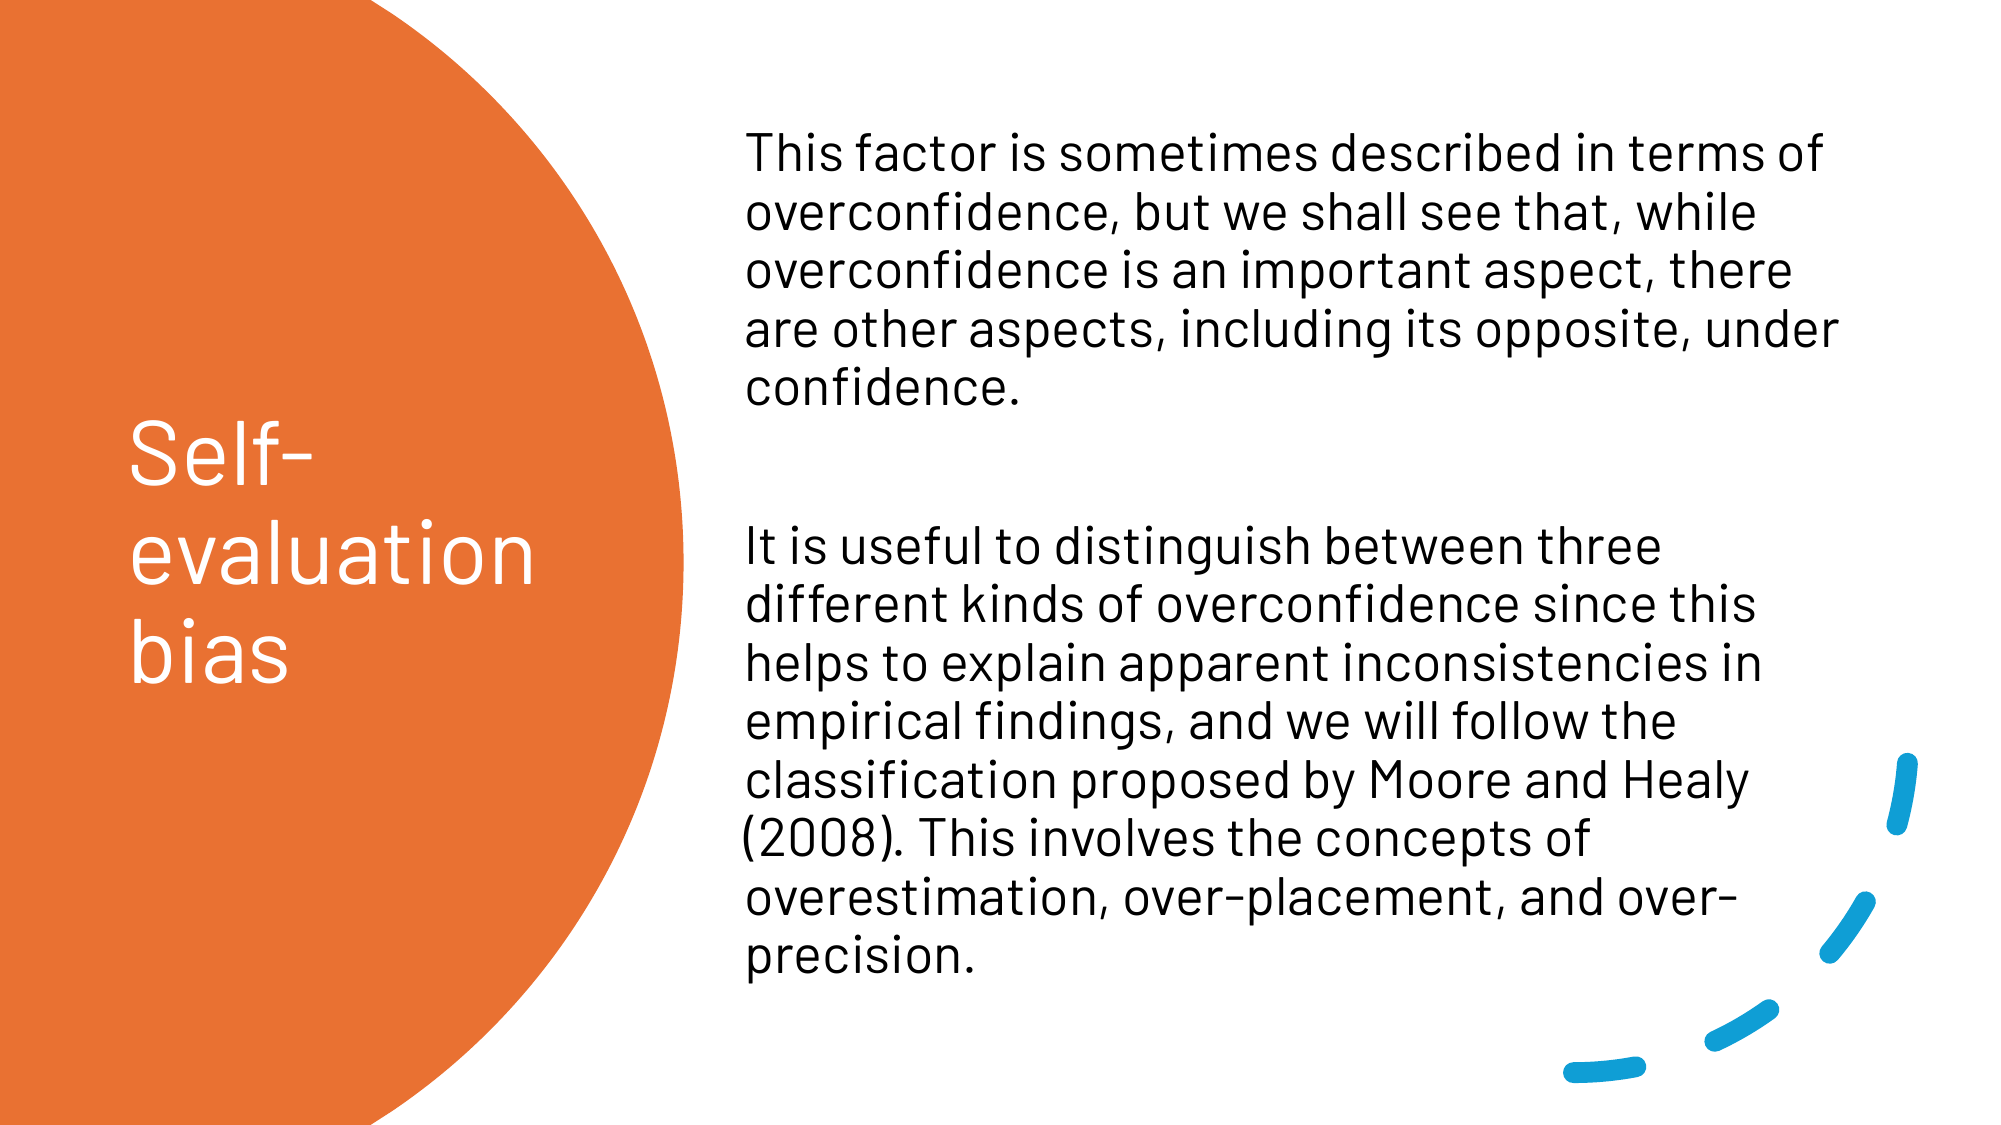

This factor is sometimes described in terms of overconfidence, but we shall see that, while overconfidence is an important aspect, there are other aspects, including its opposite, under confidence.

It is useful to distinguish between three different kinds of overconfidence since this helps to explain apparent inconsistencies in empirical findings, and we will follow the classification proposed by Moore and Healy (2008). This involves the concepts of overestimation, over-placement, and over-precision.
# Self-evaluation bias